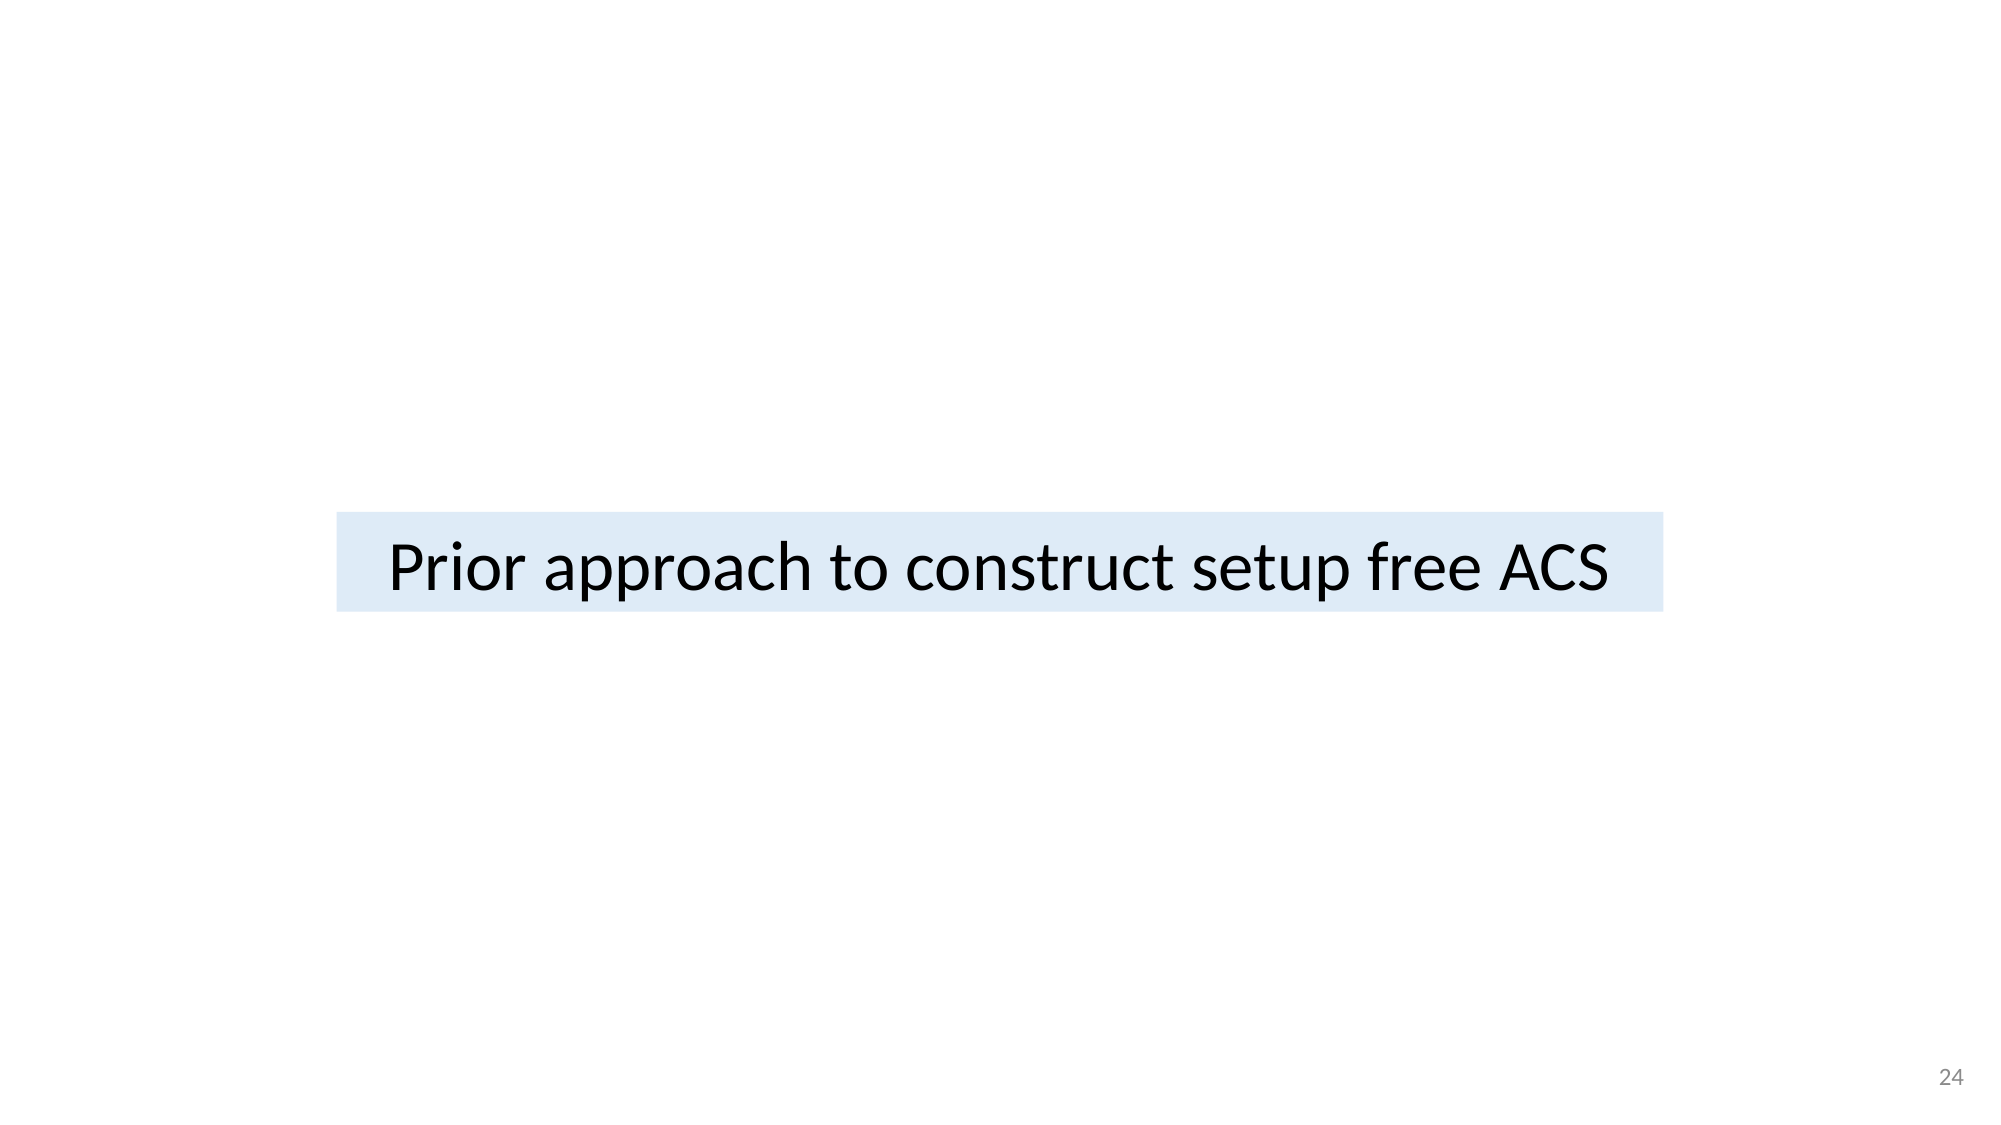

Prior approach to construct setup free ACS
24